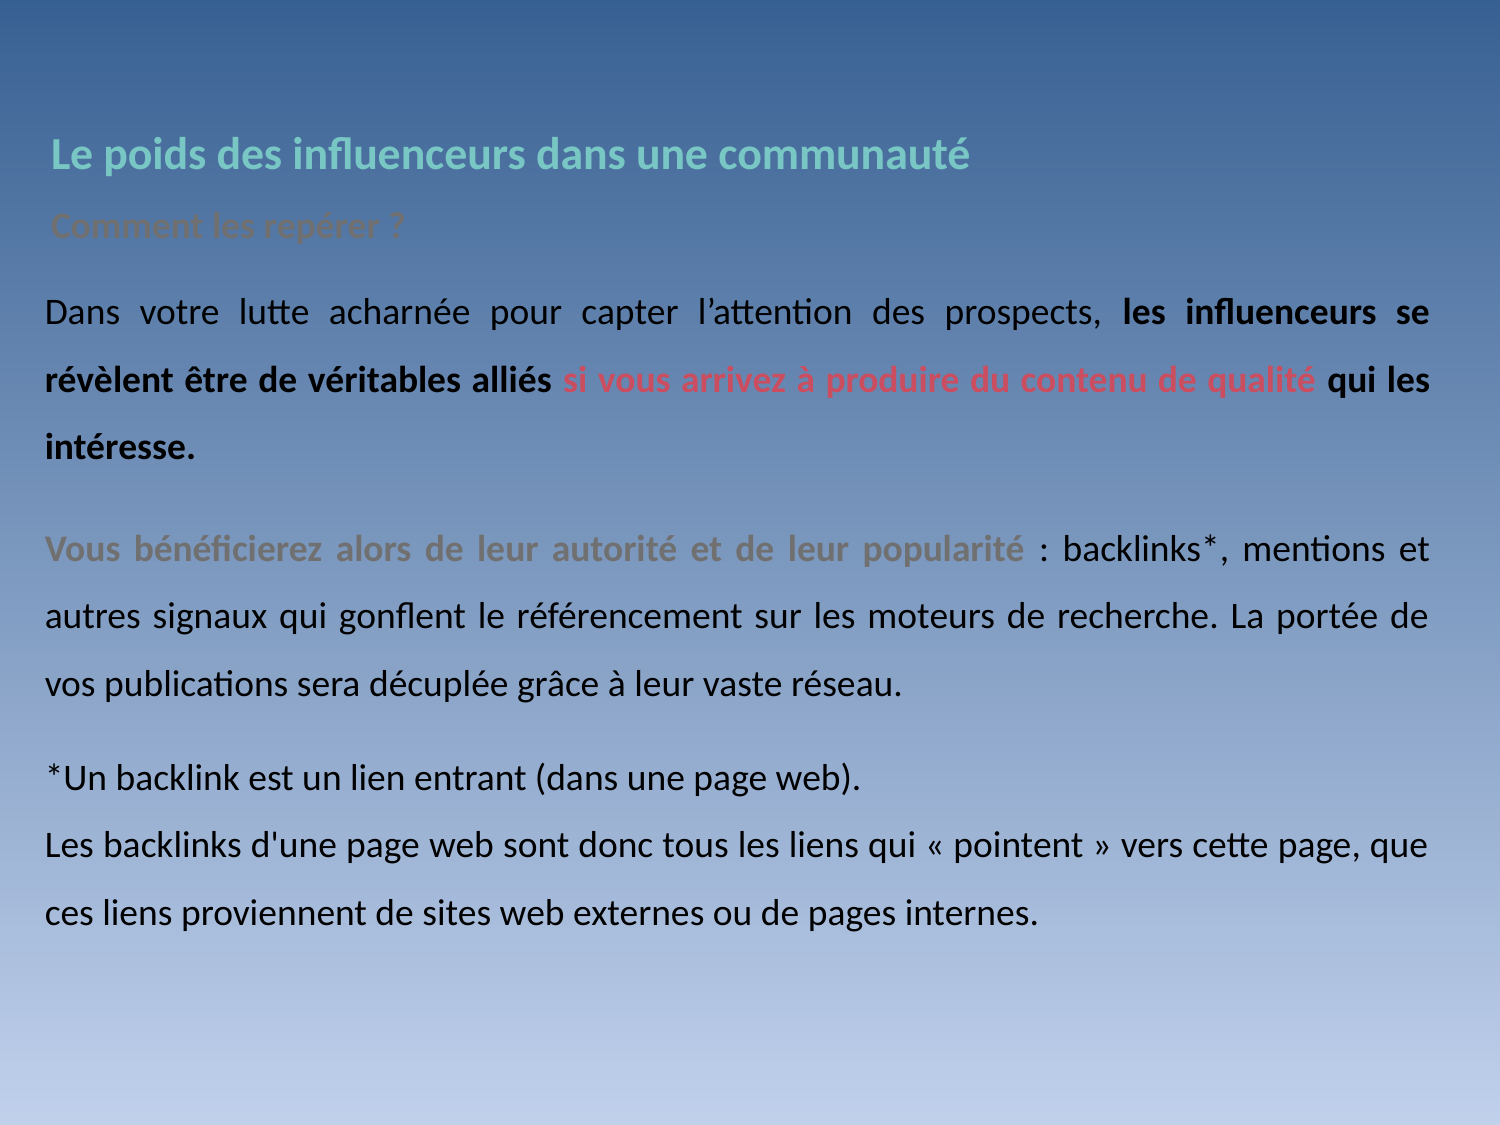

Le poids des influenceurs dans une communauté
Comment les repérer ?
Dans votre lutte acharnée pour capter l’attention des prospects, les influenceurs se révèlent être de véritables alliés si vous arrivez à produire du contenu de qualité qui les intéresse.

Vous bénéficierez alors de leur autorité et de leur popularité : backlinks*, mentions et autres signaux qui gonflent le référencement sur les moteurs de recherche. La portée de vos publications sera décuplée grâce à leur vaste réseau.
*Un backlink est un lien entrant (dans une page web).
Les backlinks d'une page web sont donc tous les liens qui « pointent » vers cette page, que ces liens proviennent de sites web externes ou de pages internes.